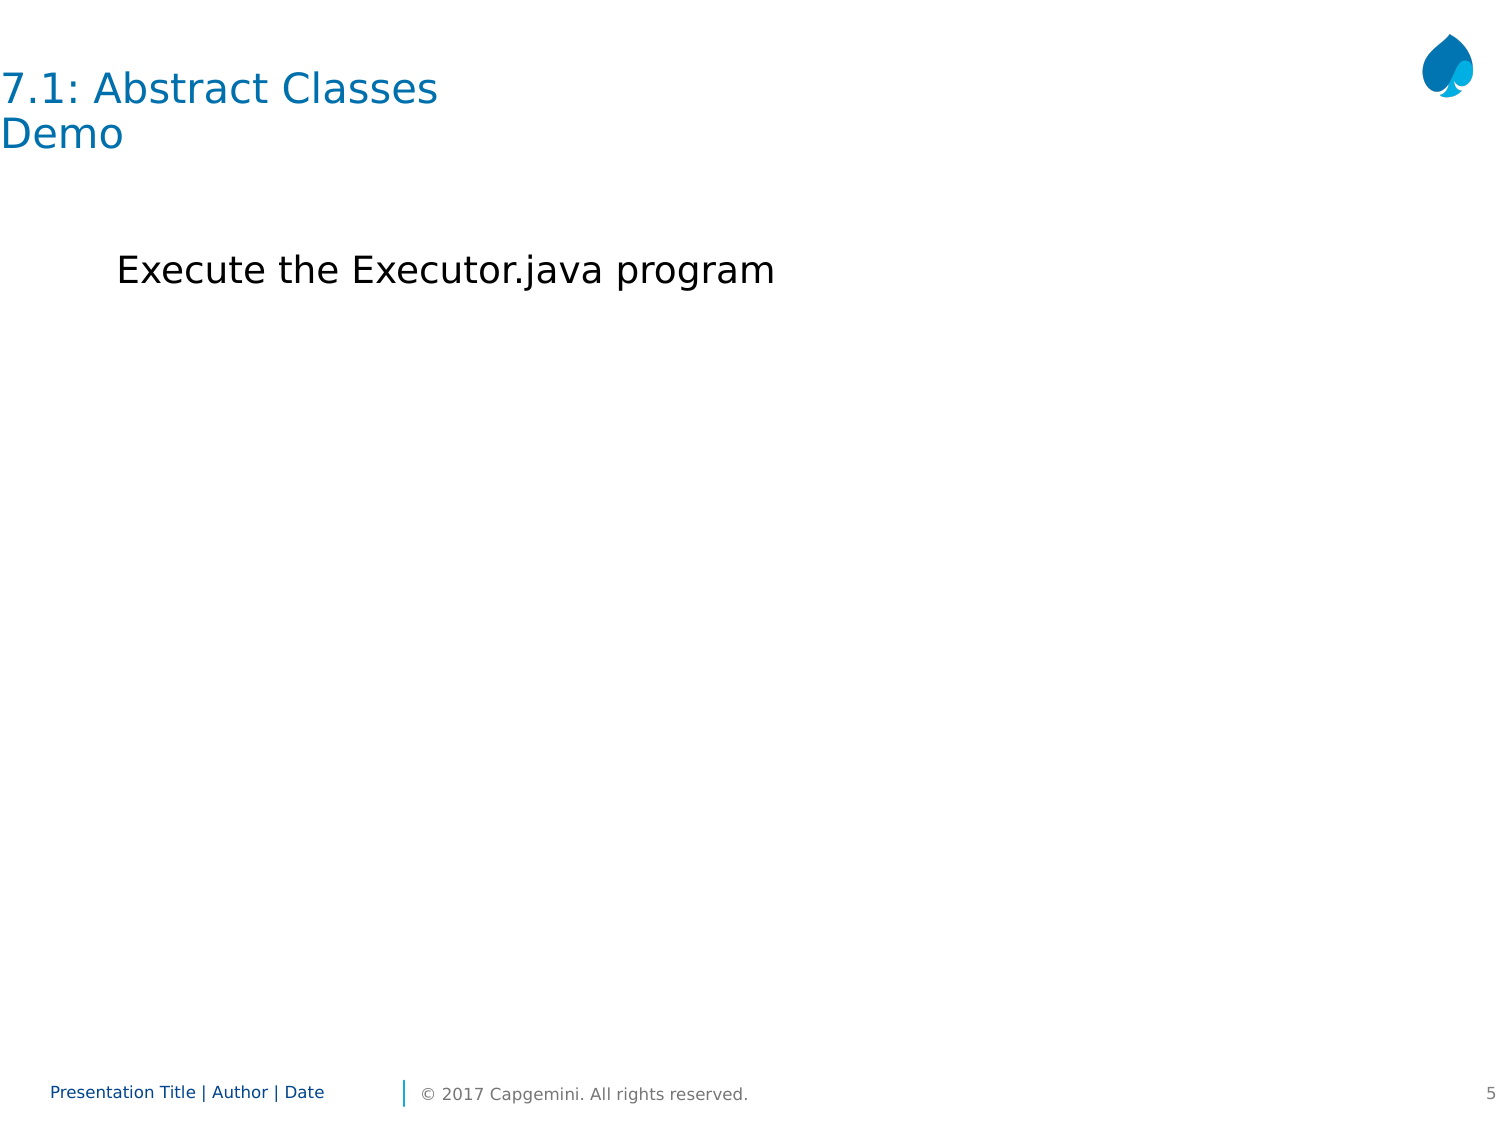

7.1: Abstract Classes
Demo
Execute the Executor.java program